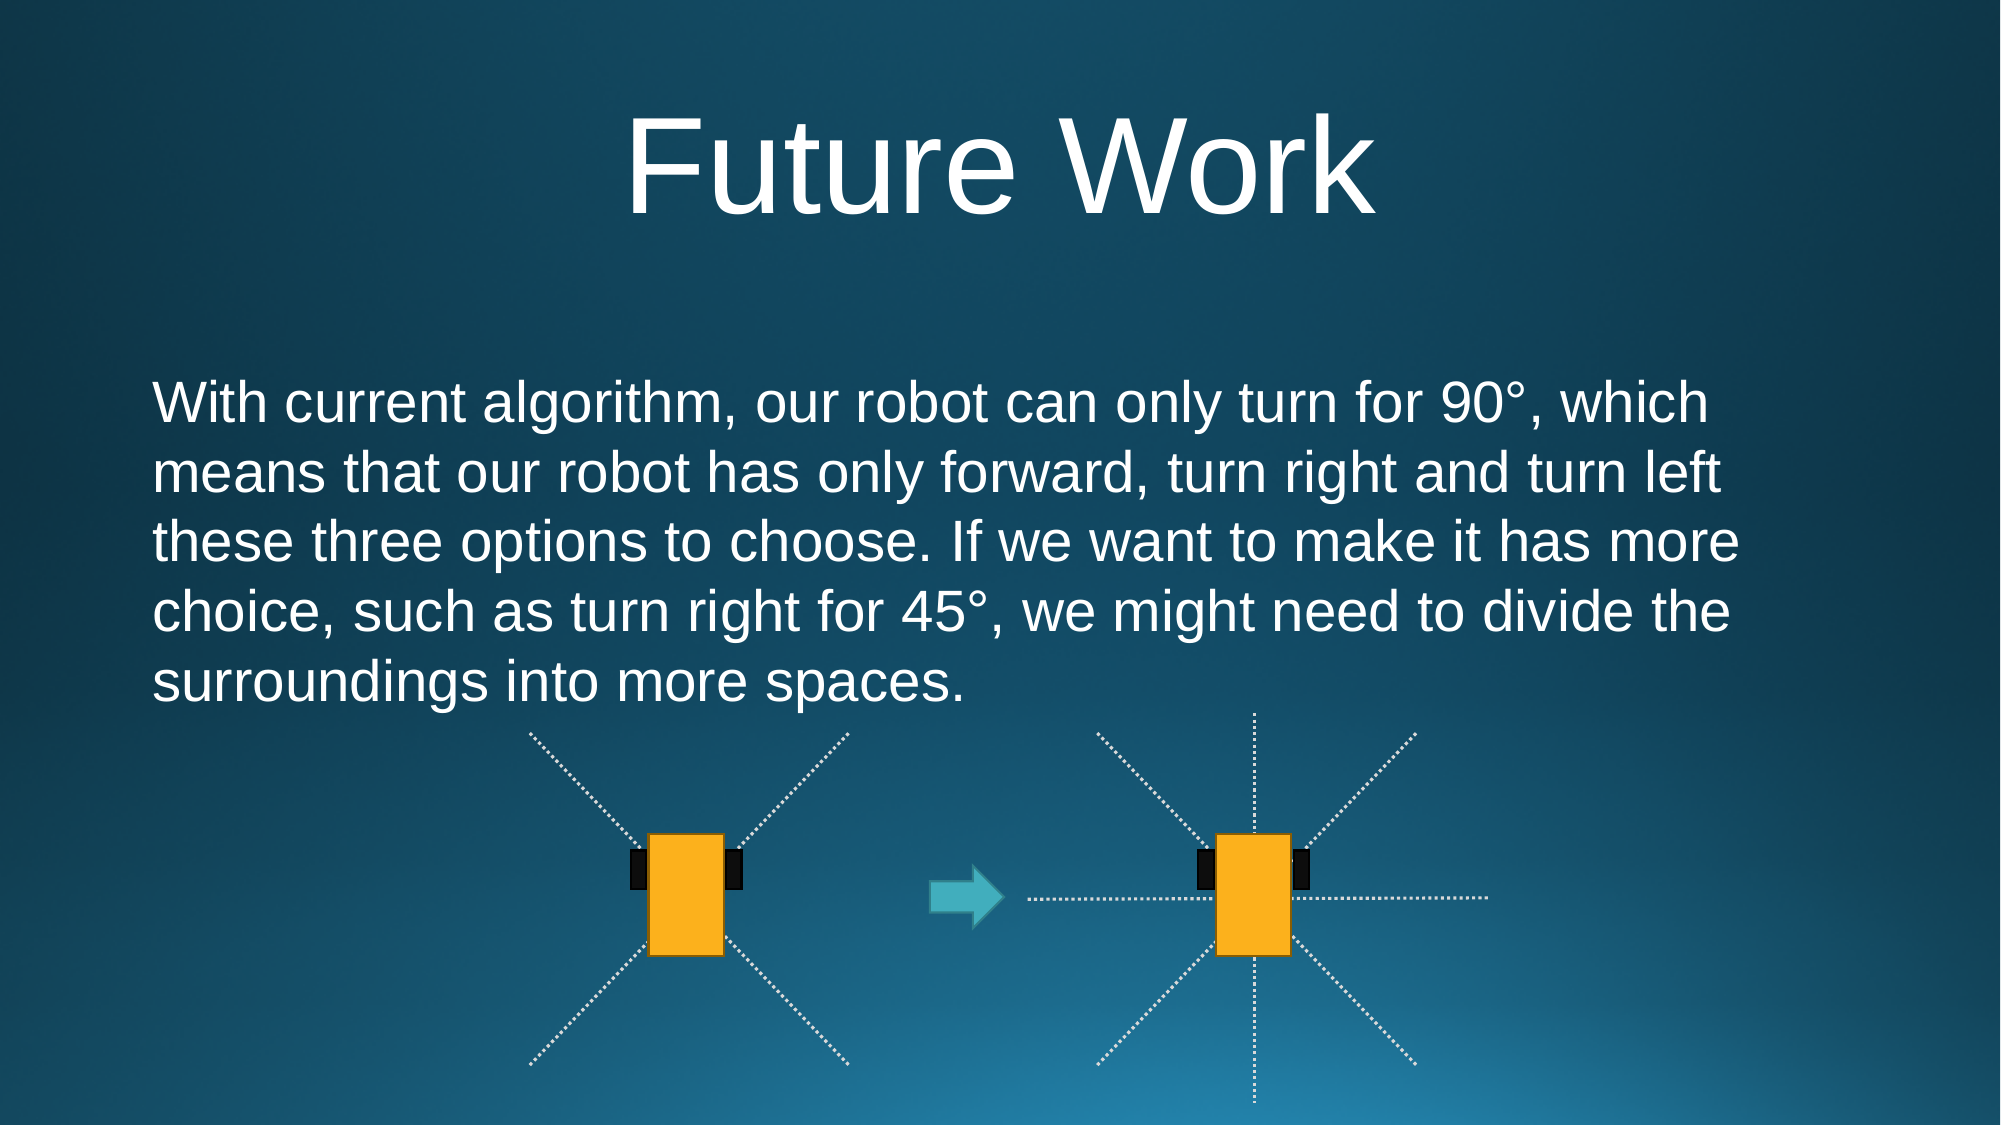

# Future Work
With current algorithm, our robot can only turn for 90°, which means that our robot has only forward, turn right and turn left these three options to choose. If we want to make it has more choice, such as turn right for 45°, we might need to divide the surroundings into more spaces.